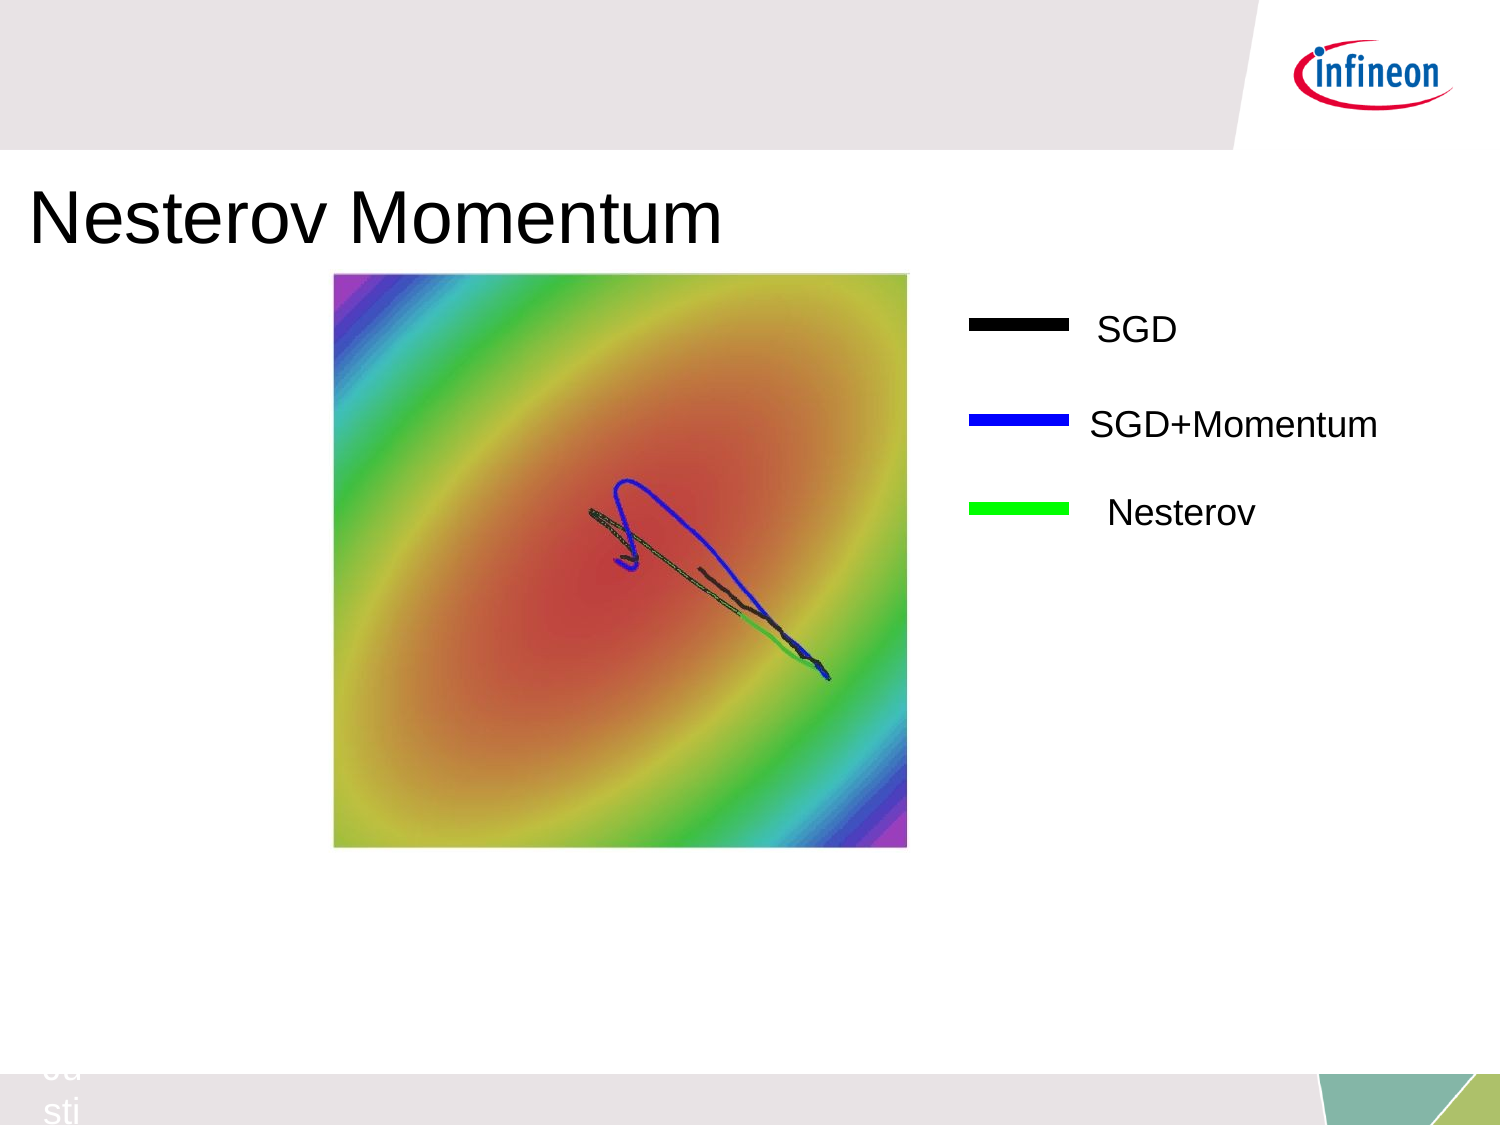

# Nesterov Momentum

SGD
SGD+Momentum  Nesterov

Fei-Fei Li & Justin Johnson & Serena Yeung
Fei-Fei Li & Justin Johnson & Serena Yeung	Lecture 7 -	April 25, 2017
Lecture 7 - 18
April 25, 2017